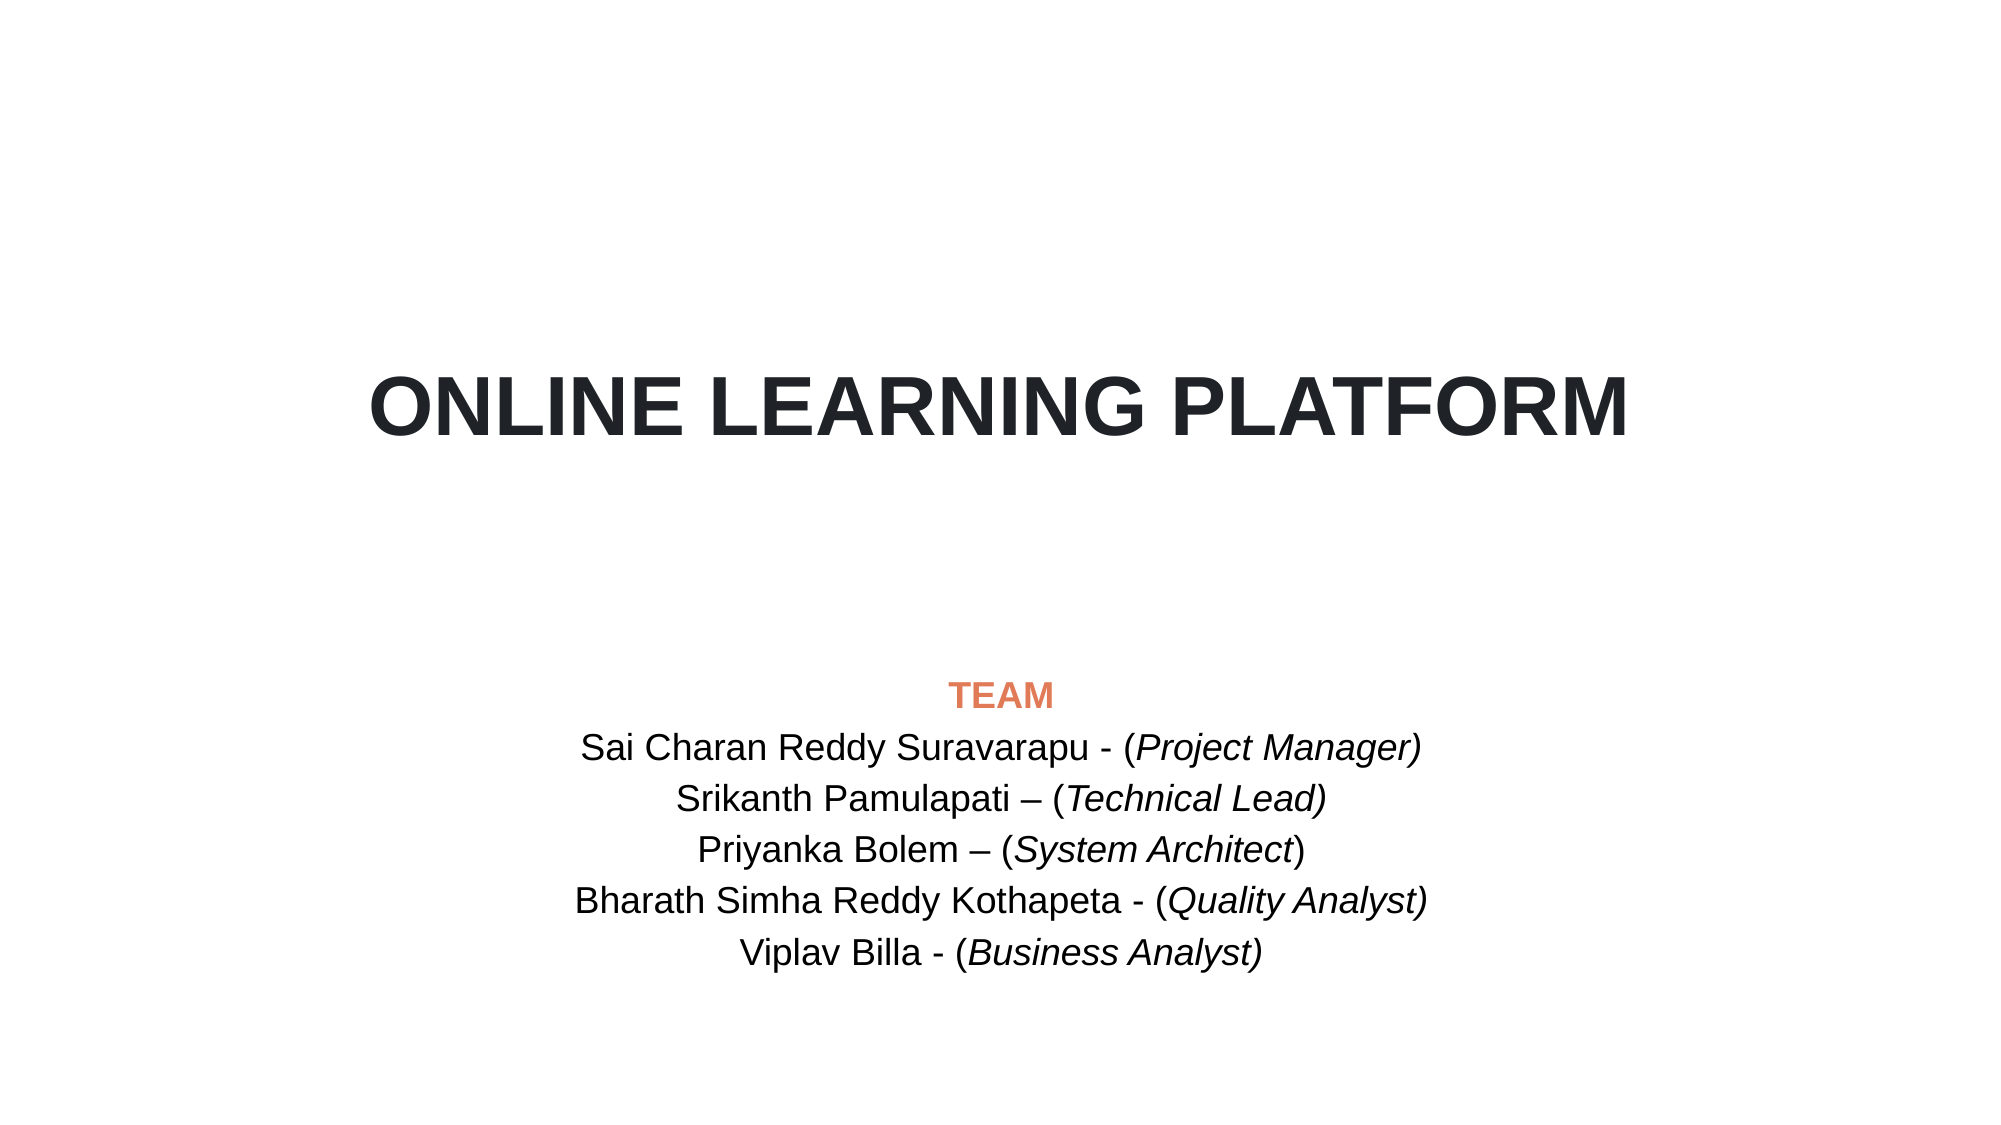

# Online Learning Platform​
TEAM
Sai Charan Reddy Suravarapu​ - (Project Manager)
Srikanth Pamulapati – (Technical Lead)
Priyanka Bolem – (System Architect​)
Bharath Simha Reddy Kothapeta​ - (Quality Analyst)
Viplav Billa​ - (Business Analyst)